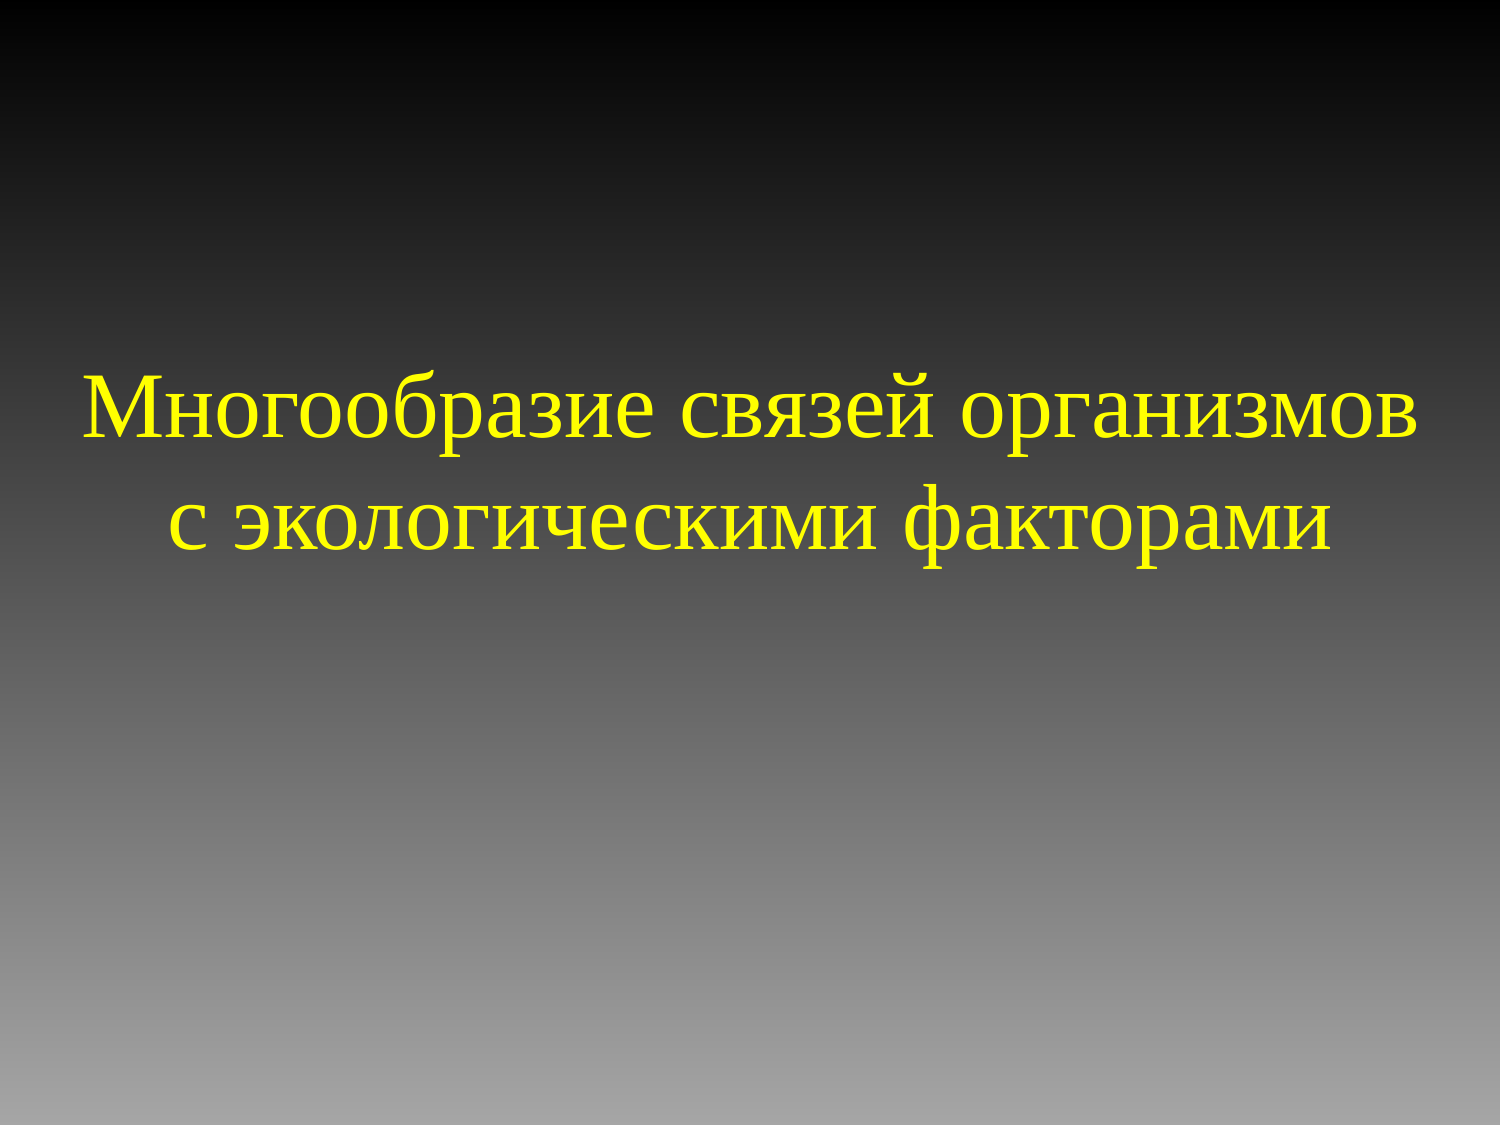

# Многообразие связей организмов с экологическими факторами